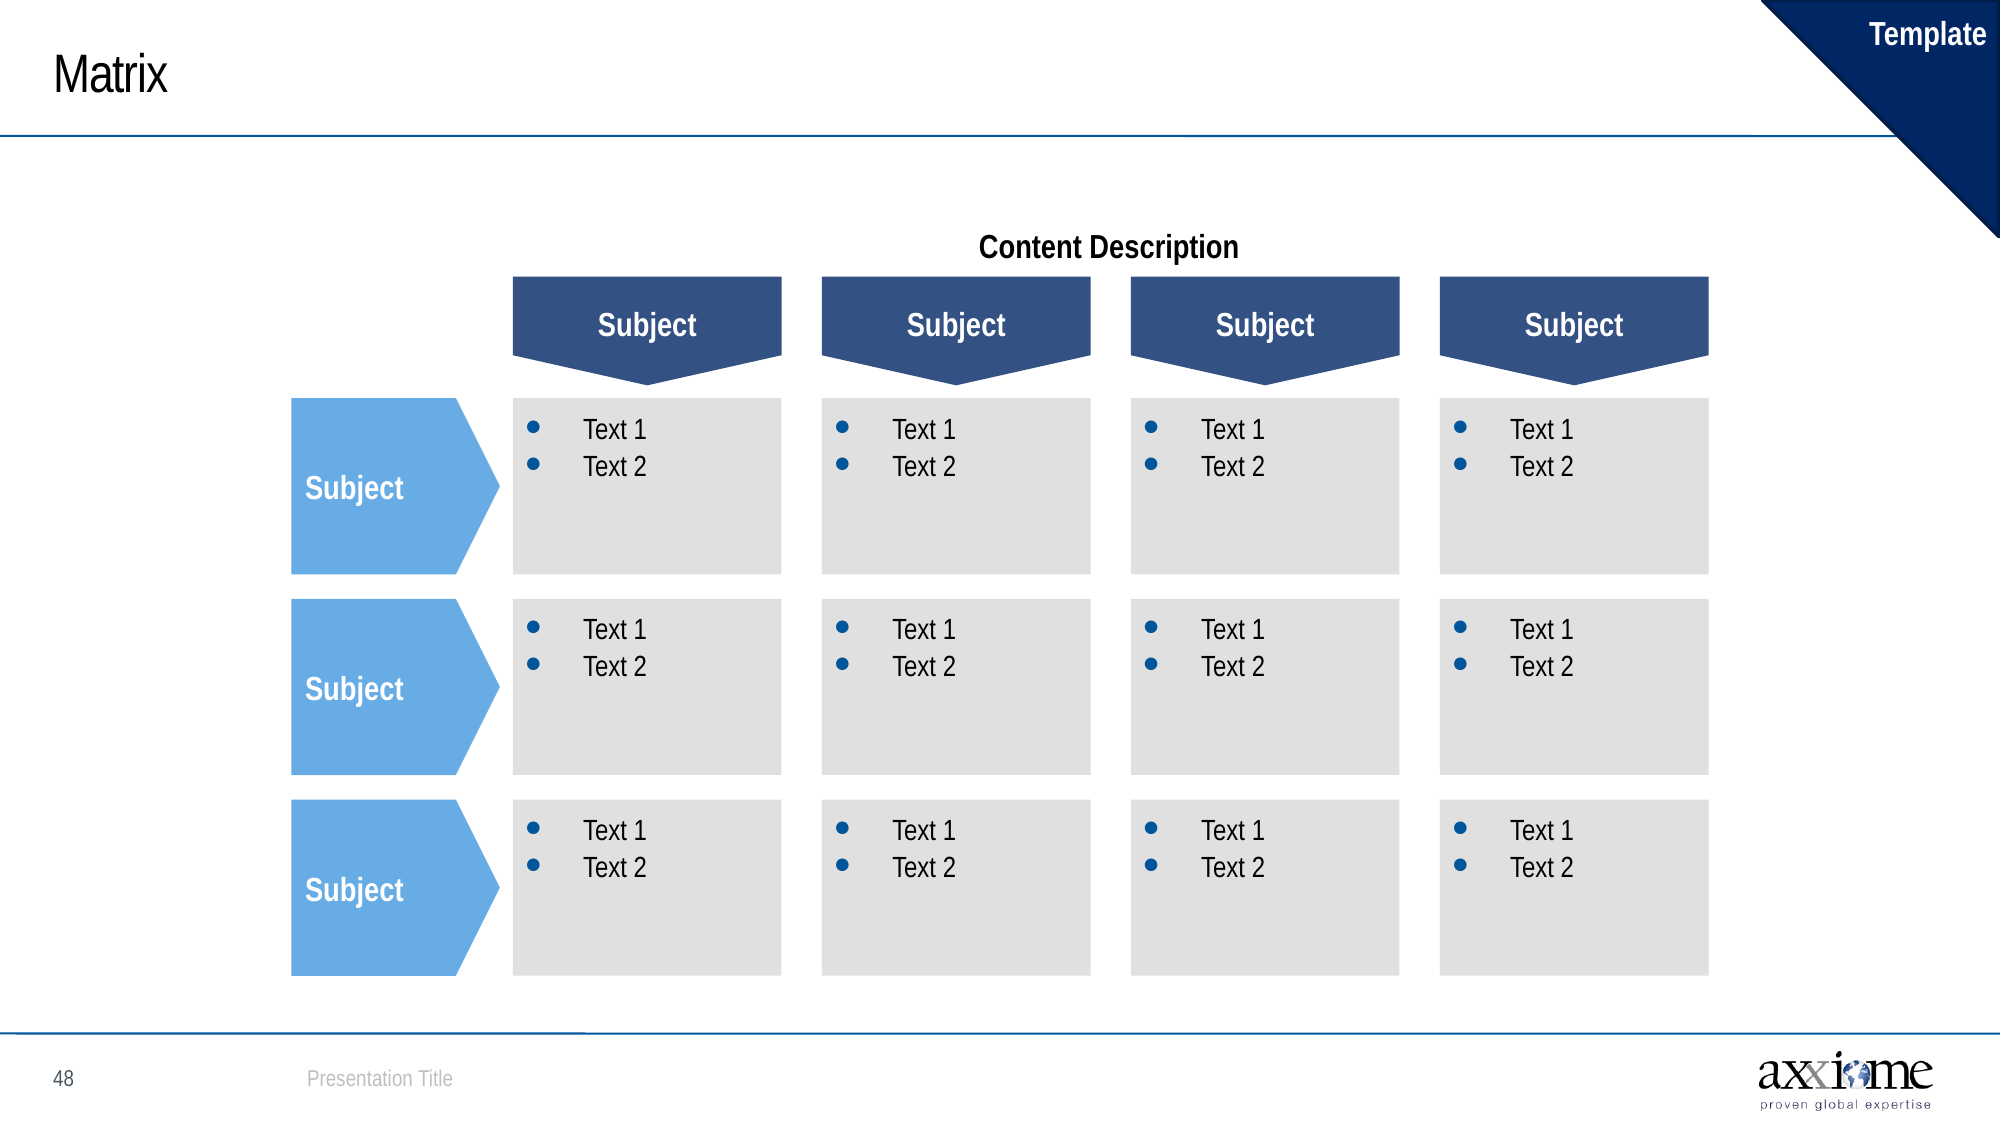

Template
# Matrix

Subject
Subject
Subject
Subject
Content Description
Subject
Text 1
Text 2
Text 1
Text 2
Text 1
Text 2
Text 1
Text 2
Subject
Text 1
Text 2
Text 1
Text 2
Text 1
Text 2
Text 1
Text 2
Subject
Text 1
Text 2
Text 1
Text 2
Text 1
Text 2
Text 1
Text 2
Presentation Title
48